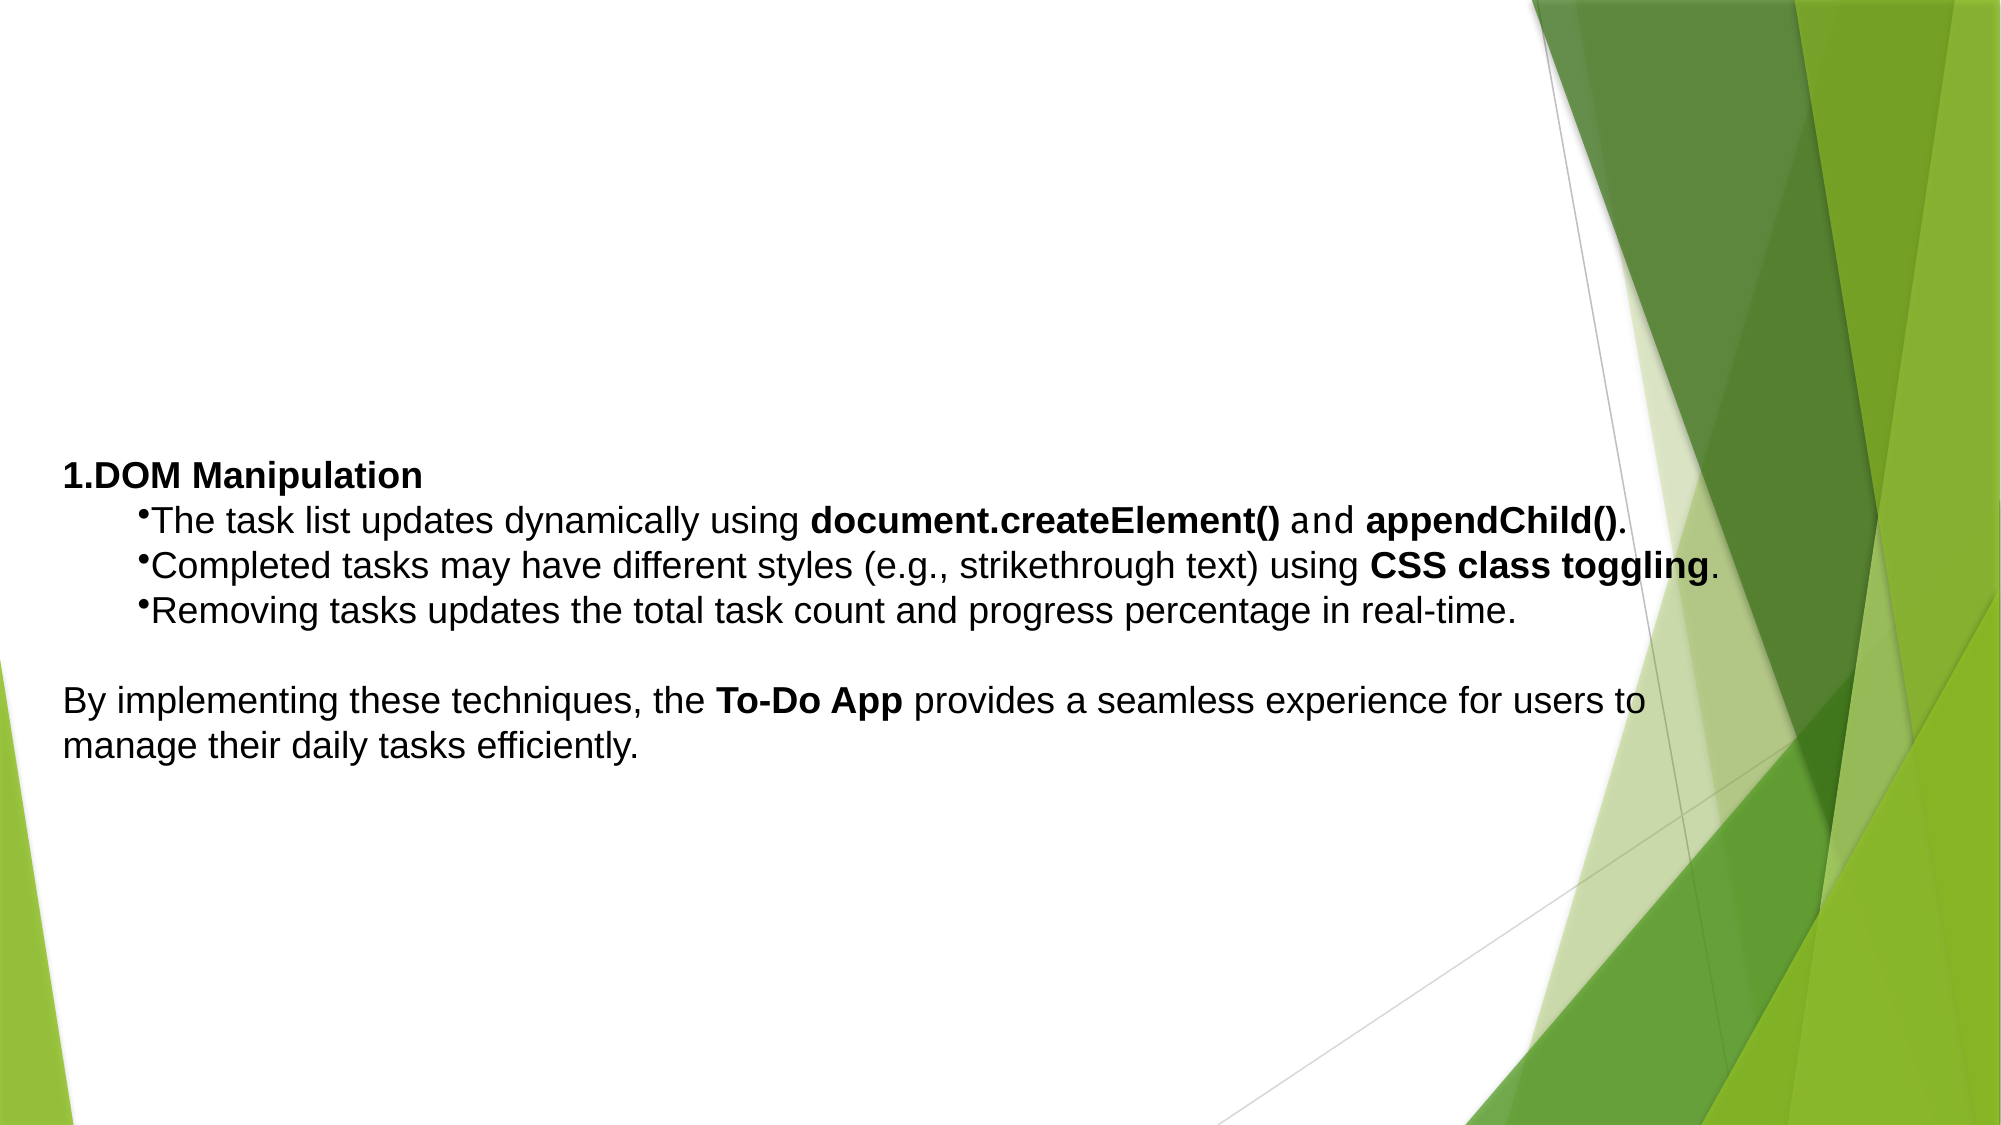

DOM Manipulation
The task list updates dynamically using document.createElement() and appendChild().
Completed tasks may have different styles (e.g., strikethrough text) using CSS class toggling.
Removing tasks updates the total task count and progress percentage in real-time.

By implementing these techniques, the To-Do App provides a seamless experience for users to
manage their daily tasks efficiently.